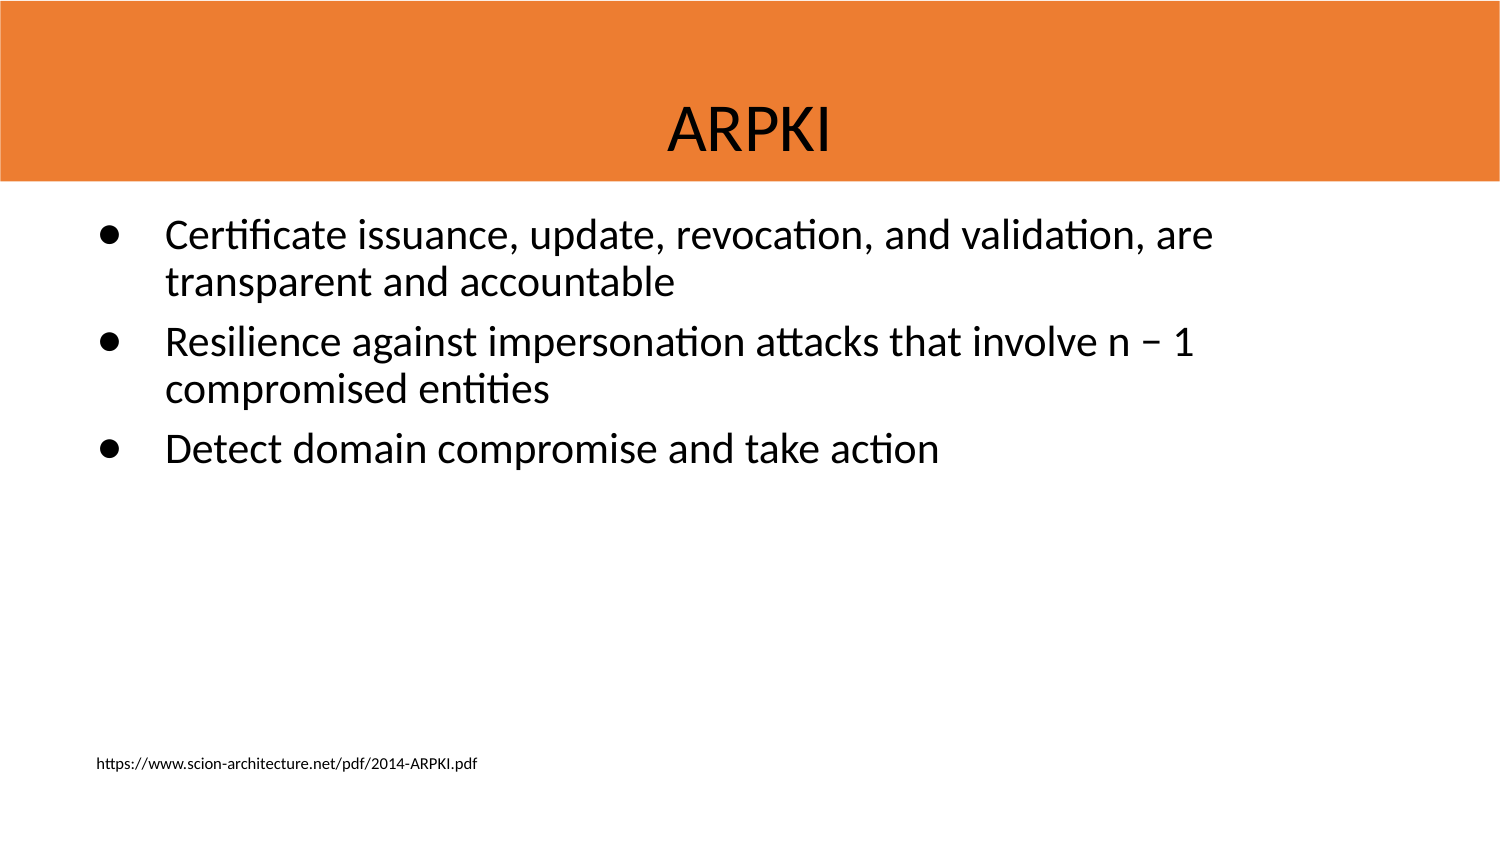

# ARPKI
Certificate issuance, update, revocation, and validation, are transparent and accountable
Resilience against impersonation attacks that involve n − 1 compromised entities
Detect domain compromise and take action

https://www.scion-architecture.net/pdf/2014-ARPKI.pdf